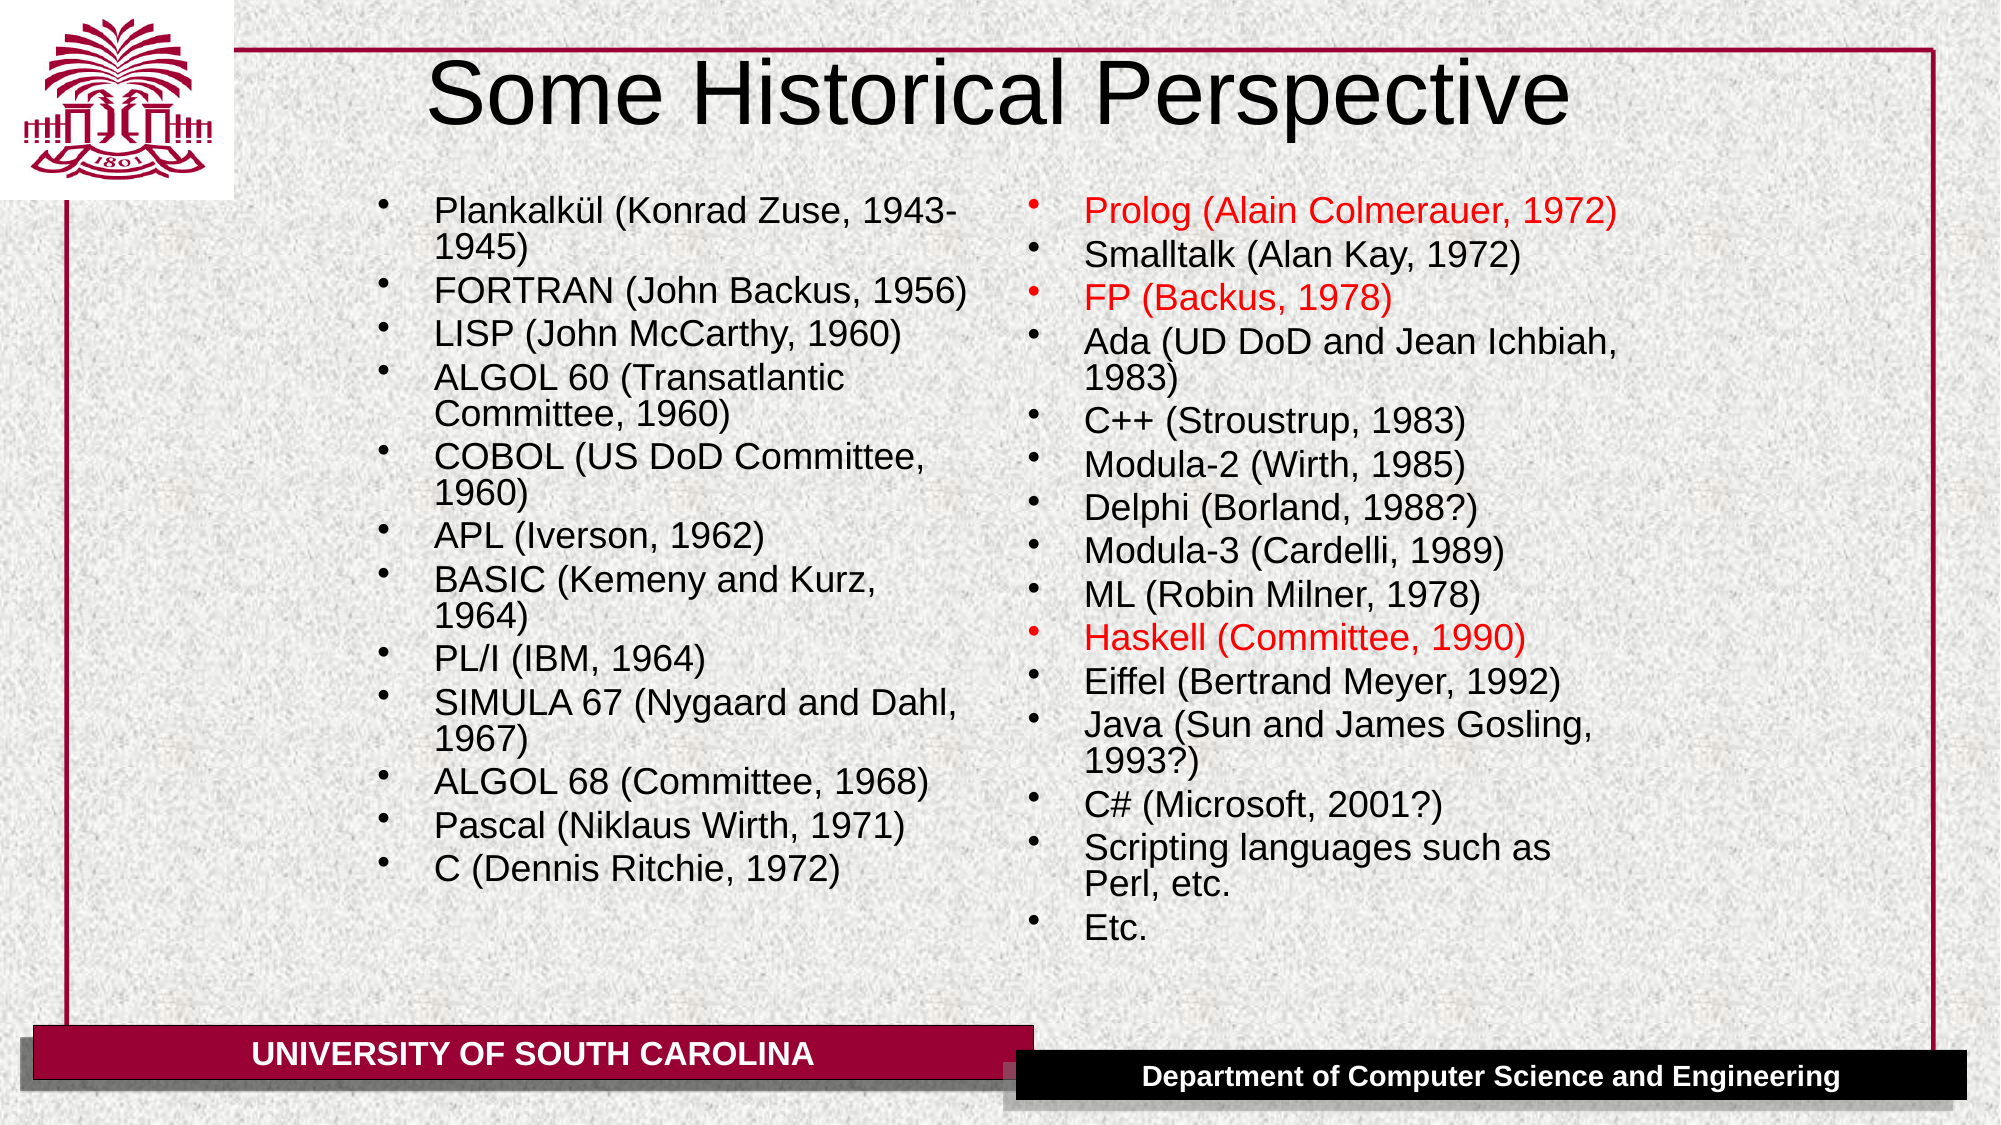

# Some Historical Perspective
Plankalkül (Konrad Zuse, 1943-1945)
FORTRAN (John Backus, 1956)
LISP (John McCarthy, 1960)
ALGOL 60 (Transatlantic Committee, 1960)
COBOL (US DoD Committee, 1960)
APL (Iverson, 1962)
BASIC (Kemeny and Kurz, 1964)
PL/I (IBM, 1964)
SIMULA 67 (Nygaard and Dahl, 1967)
ALGOL 68 (Committee, 1968)
Pascal (Niklaus Wirth, 1971)
C (Dennis Ritchie, 1972)

Prolog (Alain Colmerauer, 1972)
Smalltalk (Alan Kay, 1972)
FP (Backus, 1978)
Ada (UD DoD and Jean Ichbiah, 1983)
C++ (Stroustrup, 1983)
Modula-2 (Wirth, 1985)
Delphi (Borland, 1988?)
Modula-3 (Cardelli, 1989)
ML (Robin Milner, 1978)
Haskell (Committee, 1990)
Eiffel (Bertrand Meyer, 1992)
Java (Sun and James Gosling, 1993?)
C# (Microsoft, 2001?)
Scripting languages such as Perl, etc.
Etc.